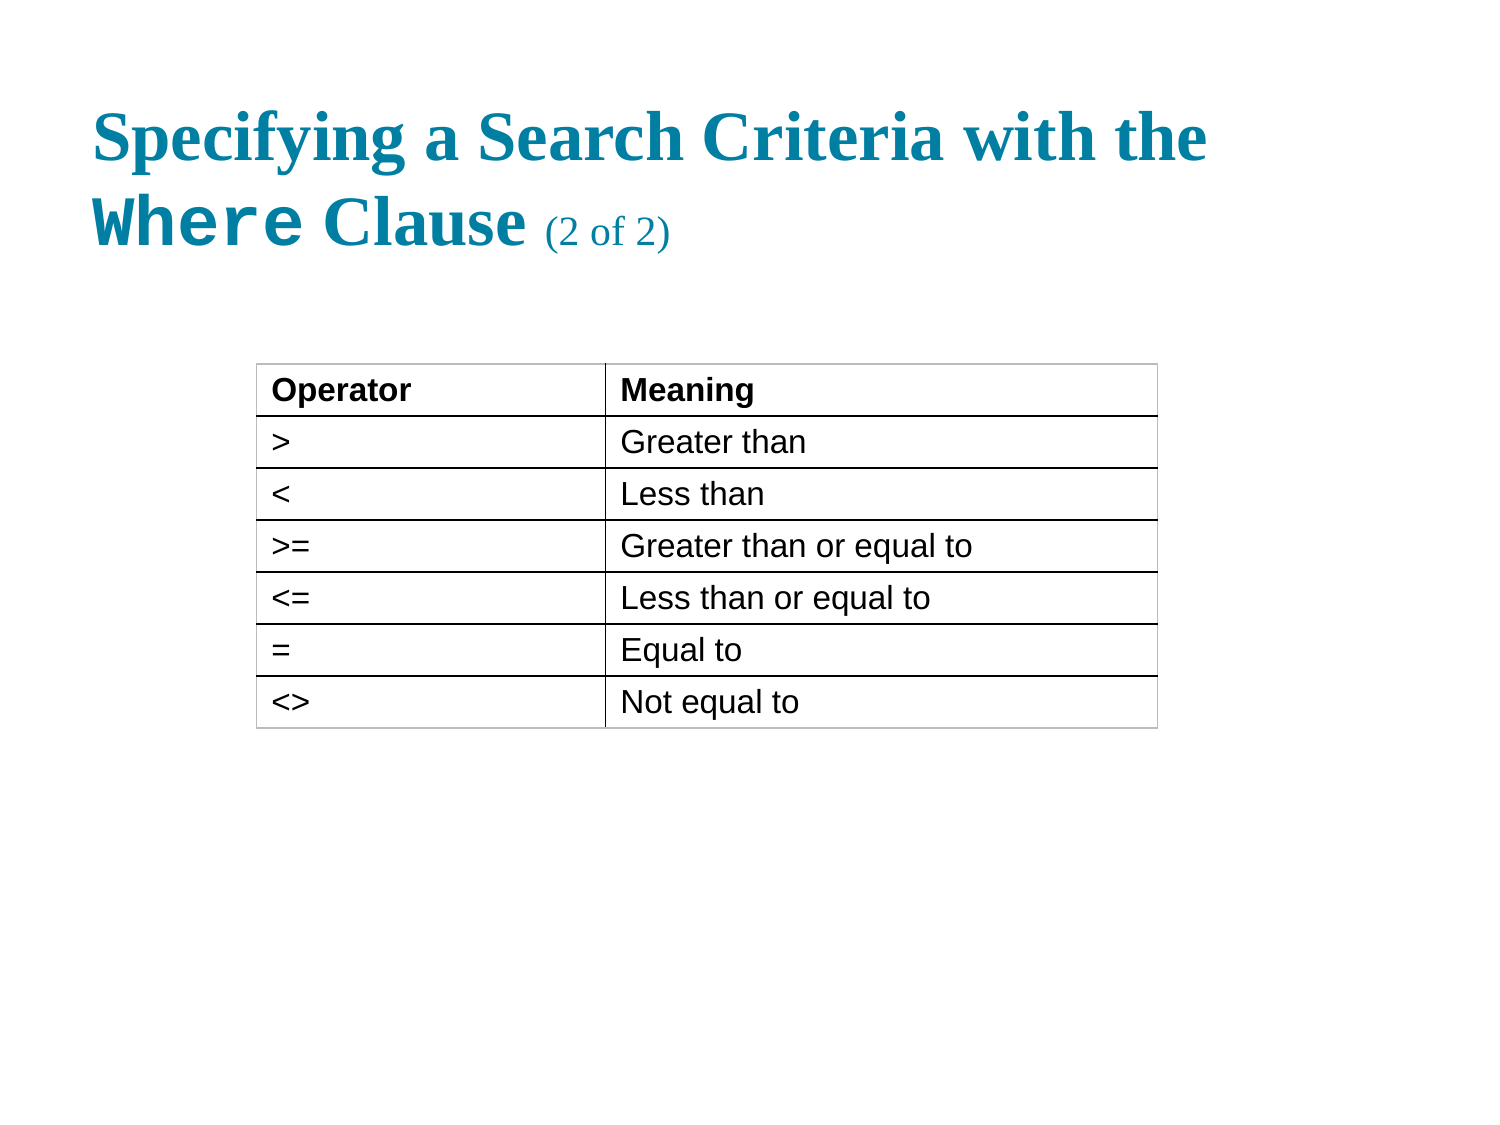

# Specifying a Search Criteria with the Where Clause (2 of 2)
| Operator | Meaning |
| --- | --- |
| > | Greater than |
| < | Less than |
| >= | Greater than or equal to |
| <= | Less than or equal to |
| = | Equal to |
| <> | Not equal to |